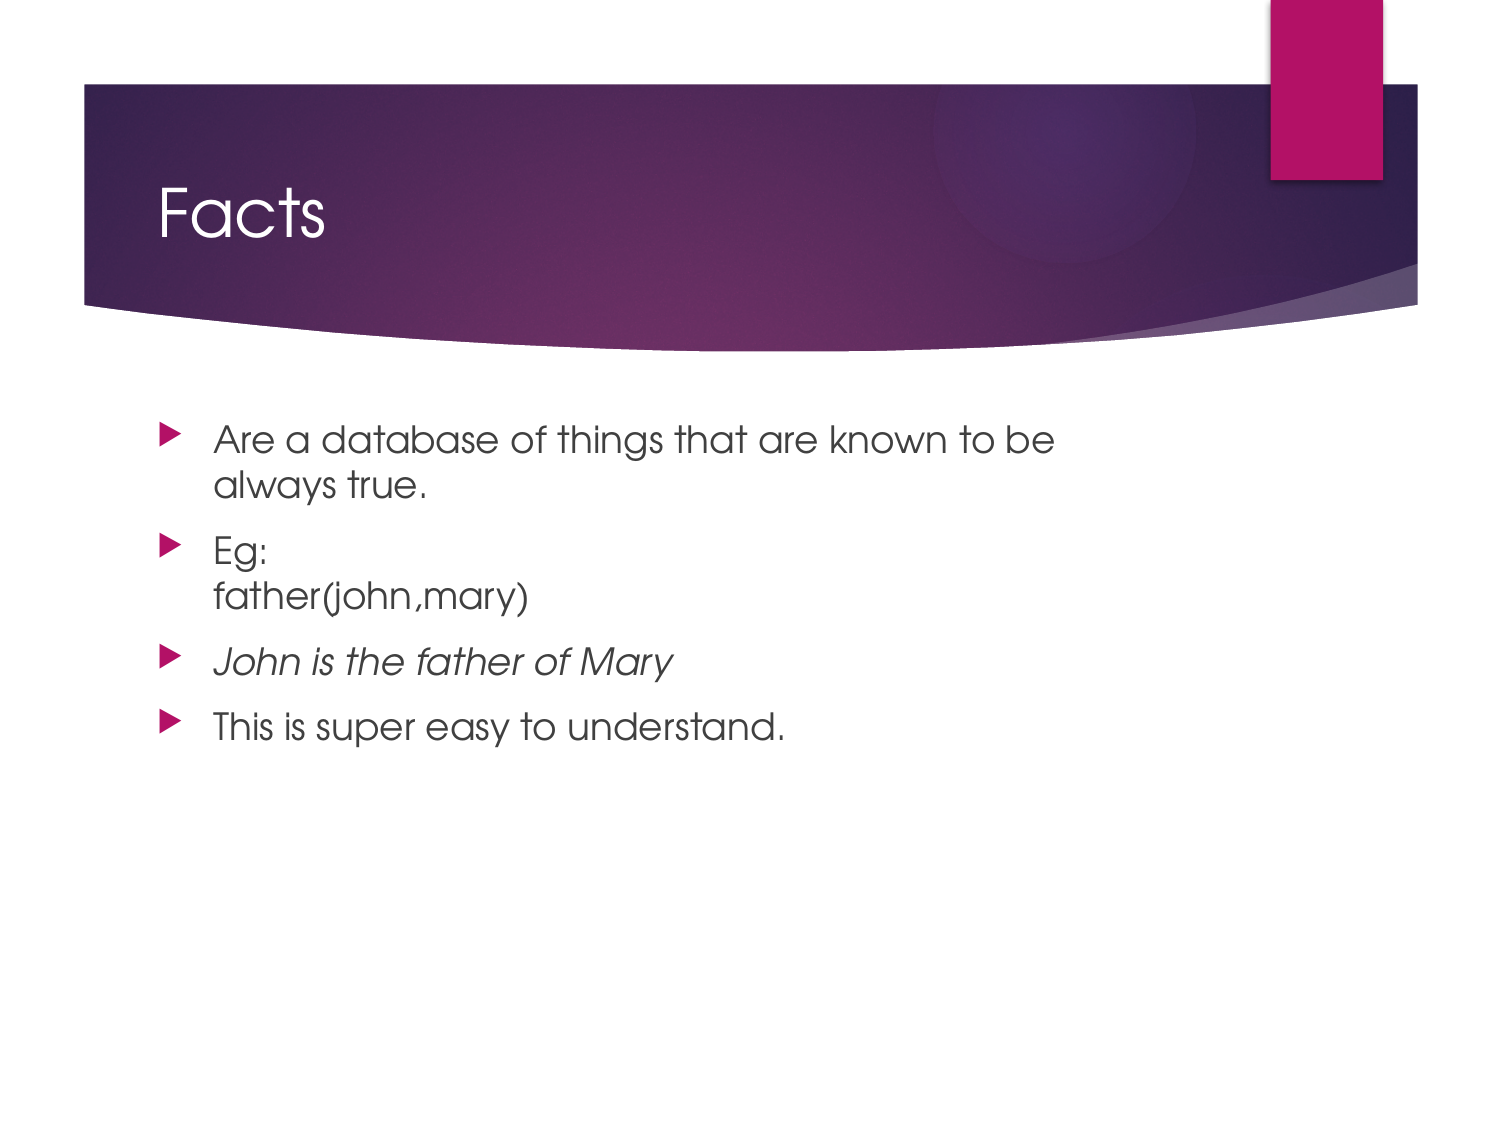

# Facts
Are a database of things that are known to be  always true.
Eg:
father(john,mary)
John is the father of Mary
This is super easy to understand.